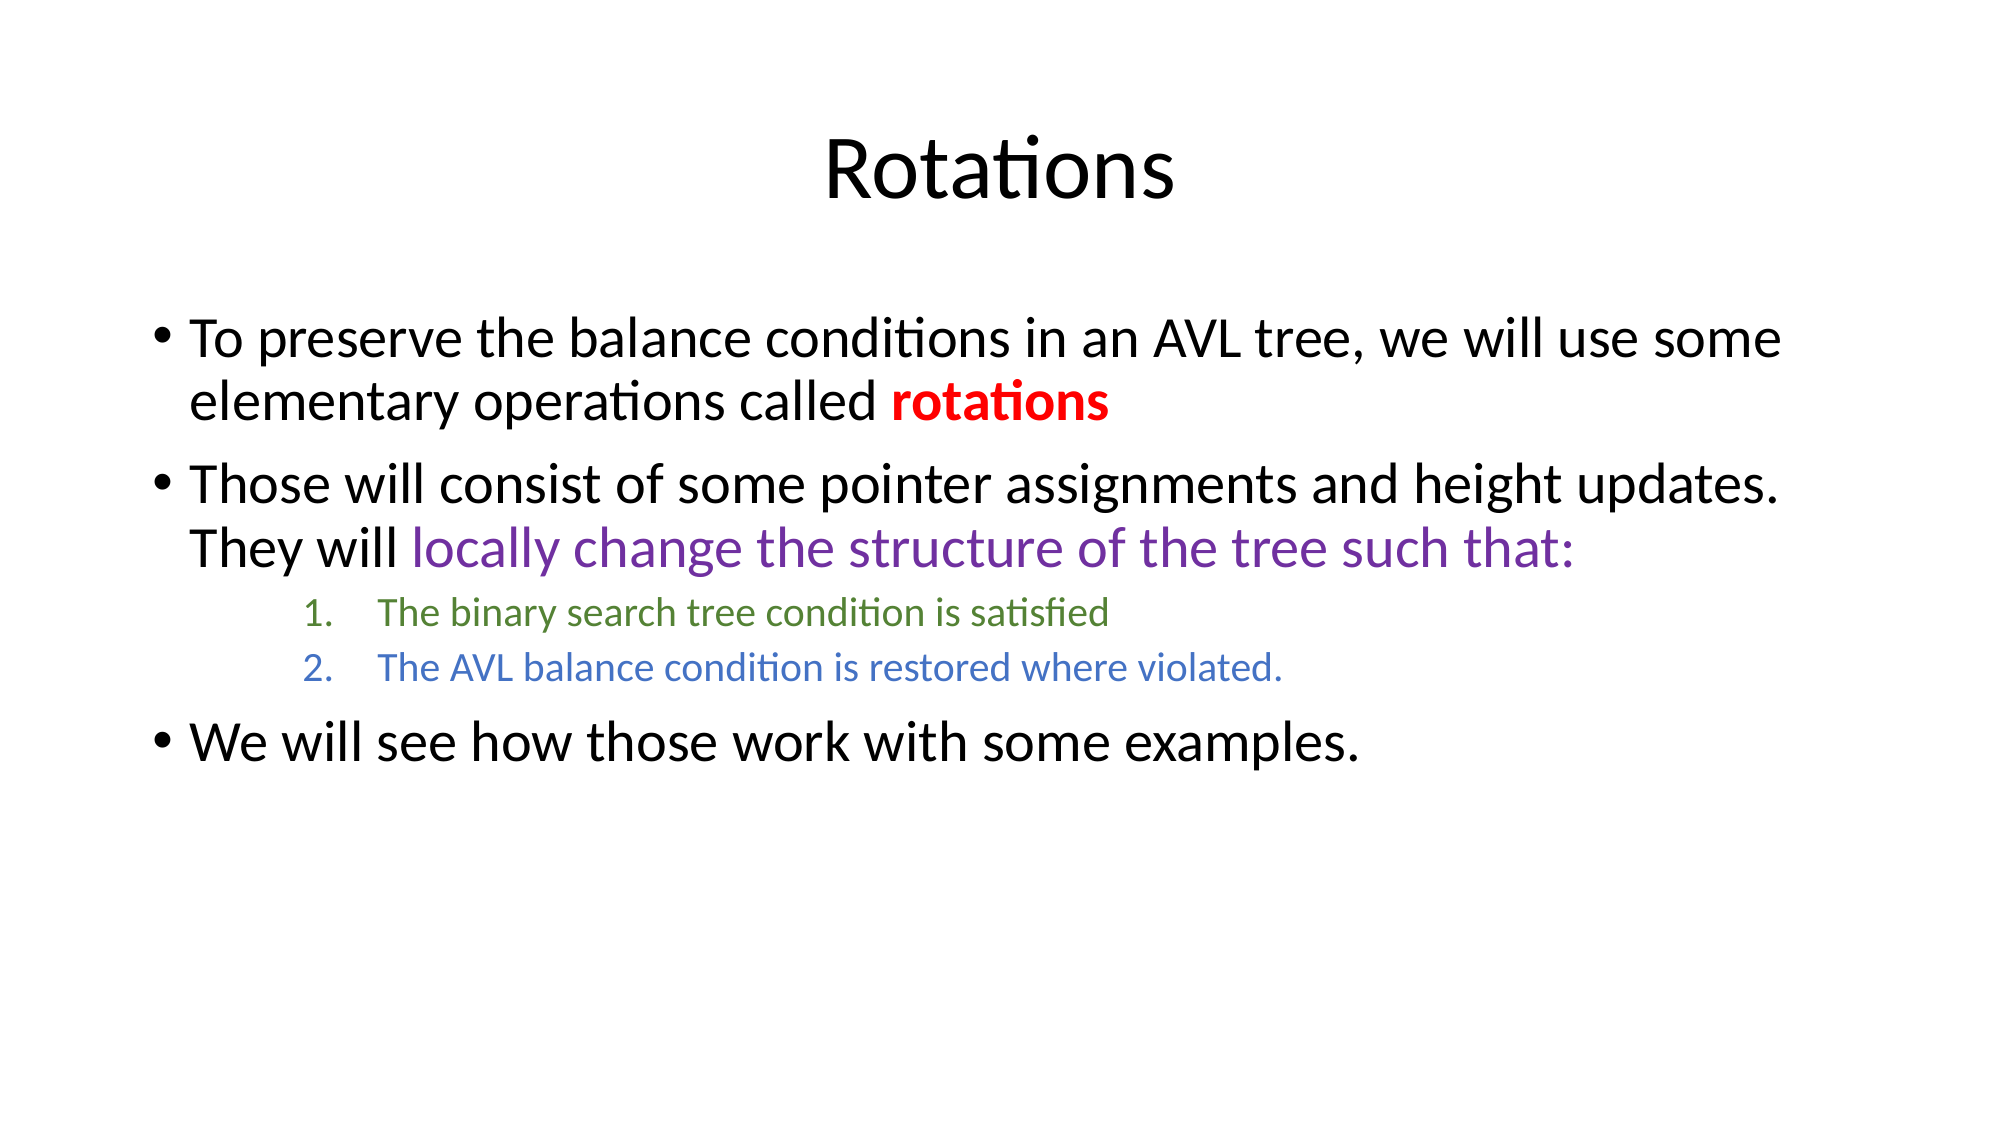

# Rotations
To preserve the balance conditions in an AVL tree, we will use some elementary operations called rotations
Those will consist of some pointer assignments and height updates. They will locally change the structure of the tree such that:
The binary search tree condition is satisfied
The AVL balance condition is restored where violated.
We will see how those work with some examples.